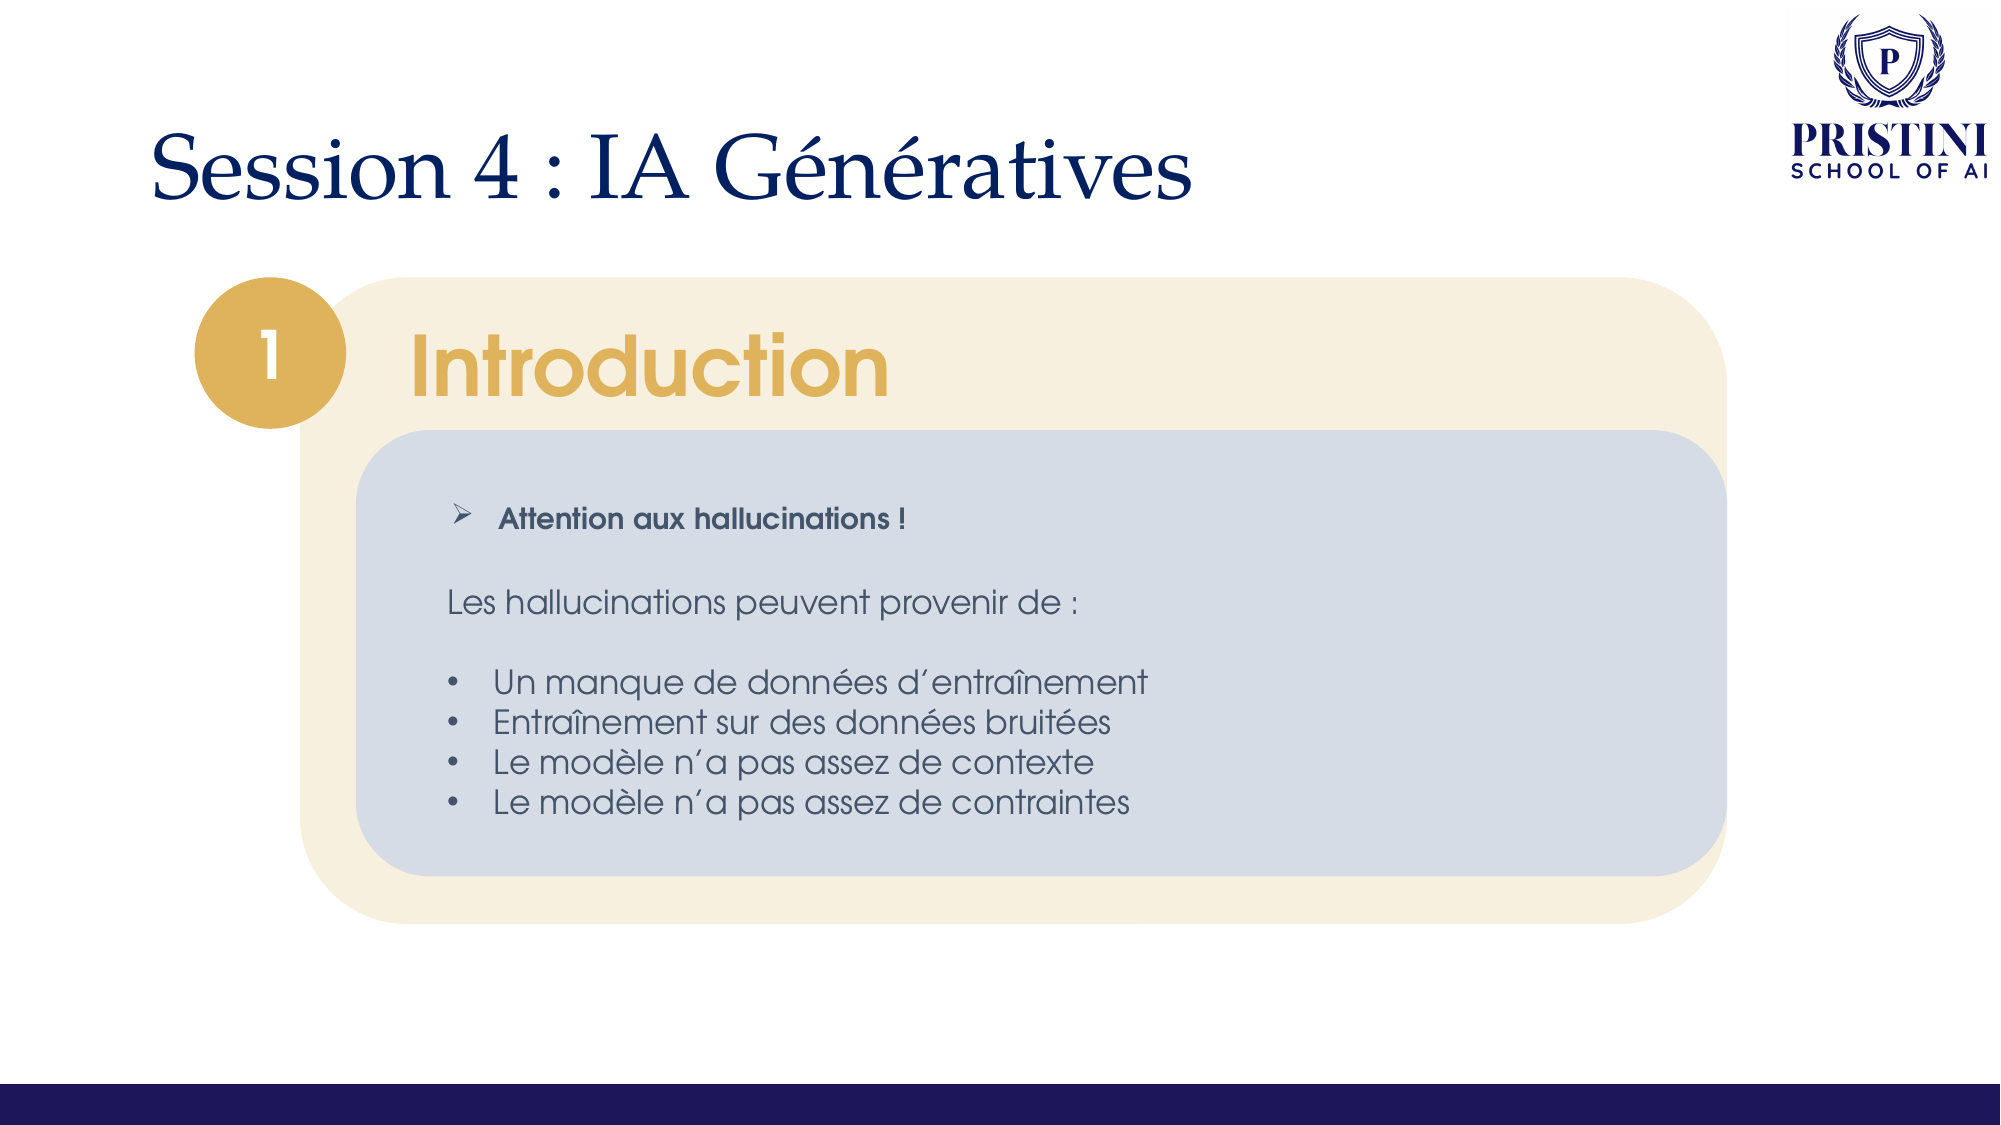

# Session 4 : IA Génératives
1

 Introduction

Attention aux hallucinations !

Les hallucinations peuvent provenir de :

Un manque de données d’entraînement
Entraînement sur des données bruitées
Le modèle n’a pas assez de contexte
Le modèle n’a pas assez de contraintes